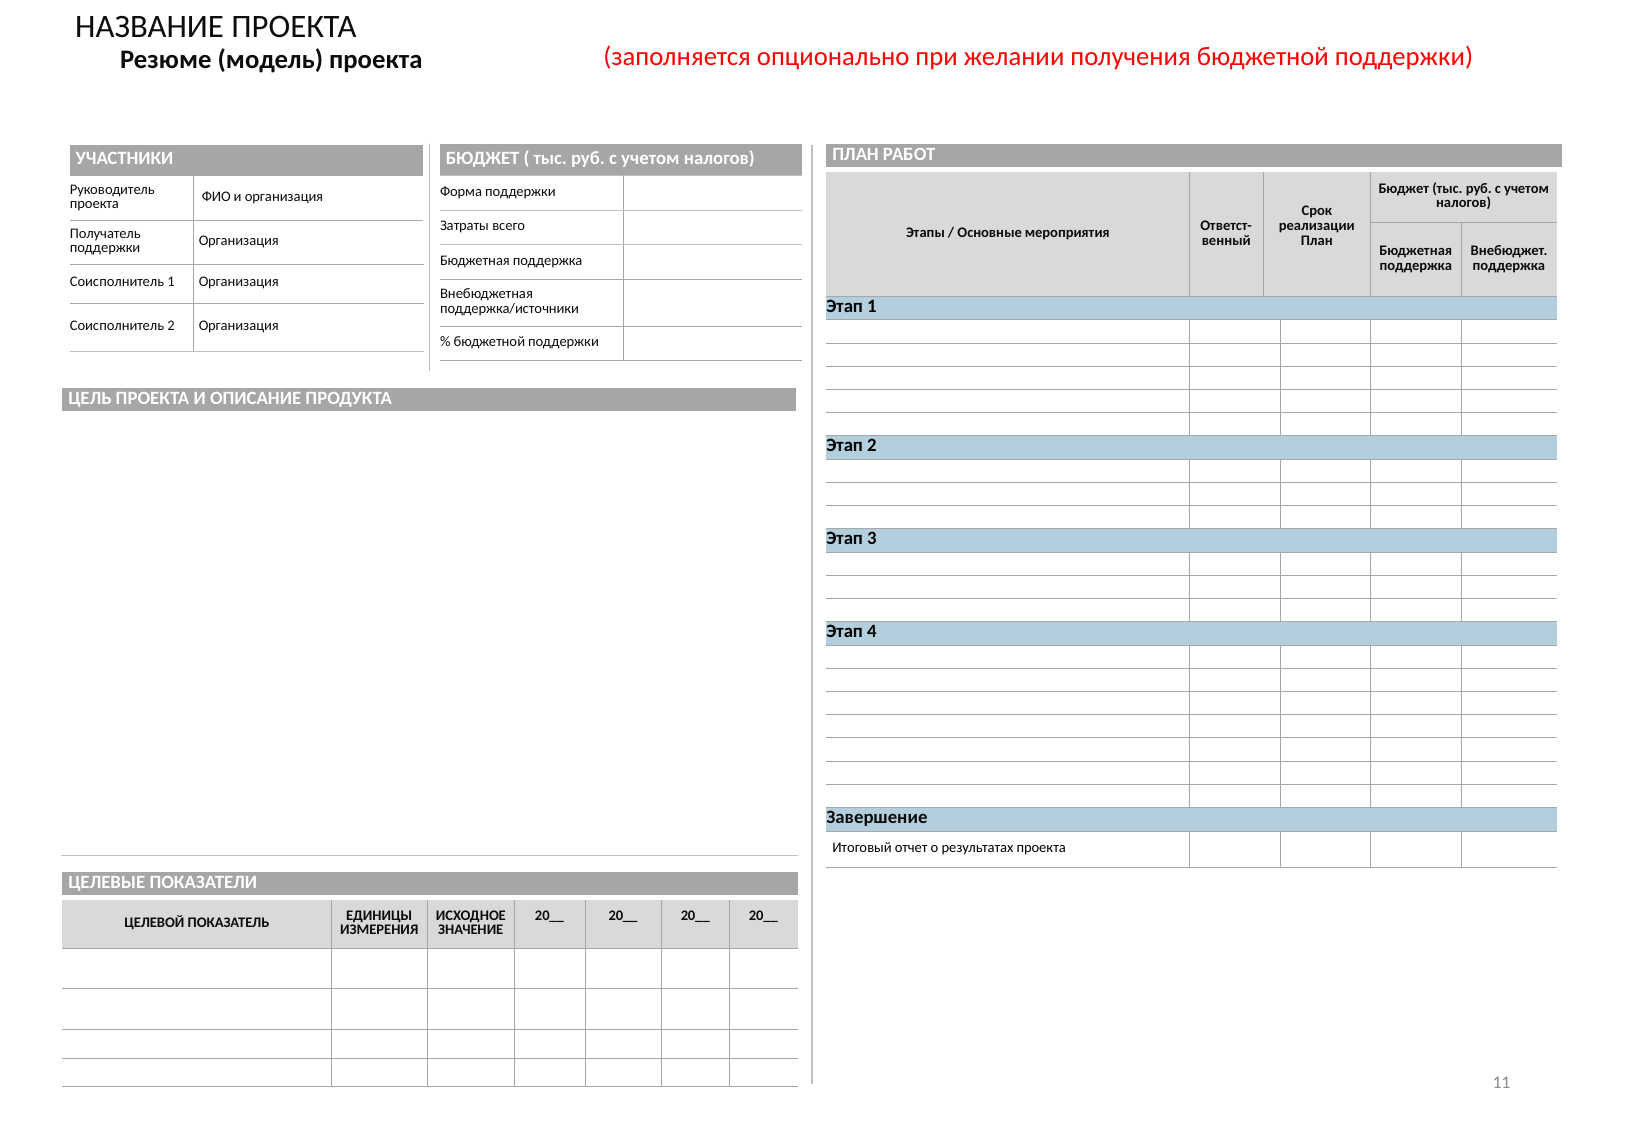

НАЗВАНИЕ ПРОЕКТА
(заполняется опционально при желании получения бюджетной поддержки)
Резюме (модель) проекта
| ПЛАН РАБОТ |
| --- |
| БЮДЖЕТ ( тыс. руб. с учетом налогов) |  |
| --- | --- |
| Форма поддержки |  |
| Затраты всего |  |
| Бюджетная поддержка |  |
| Внебюджетная поддержка/источники |  |
| % бюджетной поддержки |  |
| УЧАСТНИКИ |  |
| --- | --- |
| Руководитель проекта | ФИО и организация |
| Получатель поддержки | Организация |
| Соисполнитель 1 | Организация |
| Соисполнитель 2 | Организация |
| Этапы / Основные мероприятия | Ответст-венный | Срок реализации План |  | Бюджет (тыс. руб. с учетом налогов) |  |
| --- | --- | --- | --- | --- | --- |
|  |  |  |  | Бюджетная поддержка | Внебюджет. поддержка |
| Этап 1 |  |  |  |  |  |
|  |  |  |  |  |  |
|  |  |  |  |  |  |
|  |  |  |  |  |  |
|  |  |  |  |  |  |
|  |  |  |  |  |  |
| Этап 2 |  |  |  |  |  |
|  |  |  |  |  |  |
|  |  |  |  |  |  |
|  |  |  |  |  |  |
| Этап 3 |  |  |  |  |  |
|  |  |  |  |  |  |
|  |  |  |  |  |  |
|  |  |  |  |  |  |
| Этап 4 |  |  |  |  |  |
|  |  |  |  |  |  |
|  |  |  |  |  |  |
|  |  |  |  |  |  |
|  |  |  |  |  |  |
|  |  |  |  |  |  |
|  |  |  |  |  |  |
|  |  |  |  |  |  |
| Завершение |  |  |  |  |  |
| Итоговый отчет о результатах проекта |  |  |  |  |  |
| ЦЕЛЬ ПРОЕКТА И ОПИСАНИЕ ПРОДУКТА |
| --- |
|  |
| --- |
| ЦЕЛЕВЫЕ ПОКАЗАТЕЛИ |
| --- |
| ЦЕЛЕВОЙ ПОКАЗАТЕЛЬ | ЕДИНИЦЫ ИЗМЕРЕНИЯ | ИСХОДНОЕ ЗНАЧЕНИЕ | 20\_\_ | 20\_\_ | 20\_\_ | 20\_\_ |
| --- | --- | --- | --- | --- | --- | --- |
|  |  |  |  |  |  |  |
|  |  |  |  |  |  |  |
|  |  |  |  |  |  |  |
|  |  |  |  |  |  |  |
11